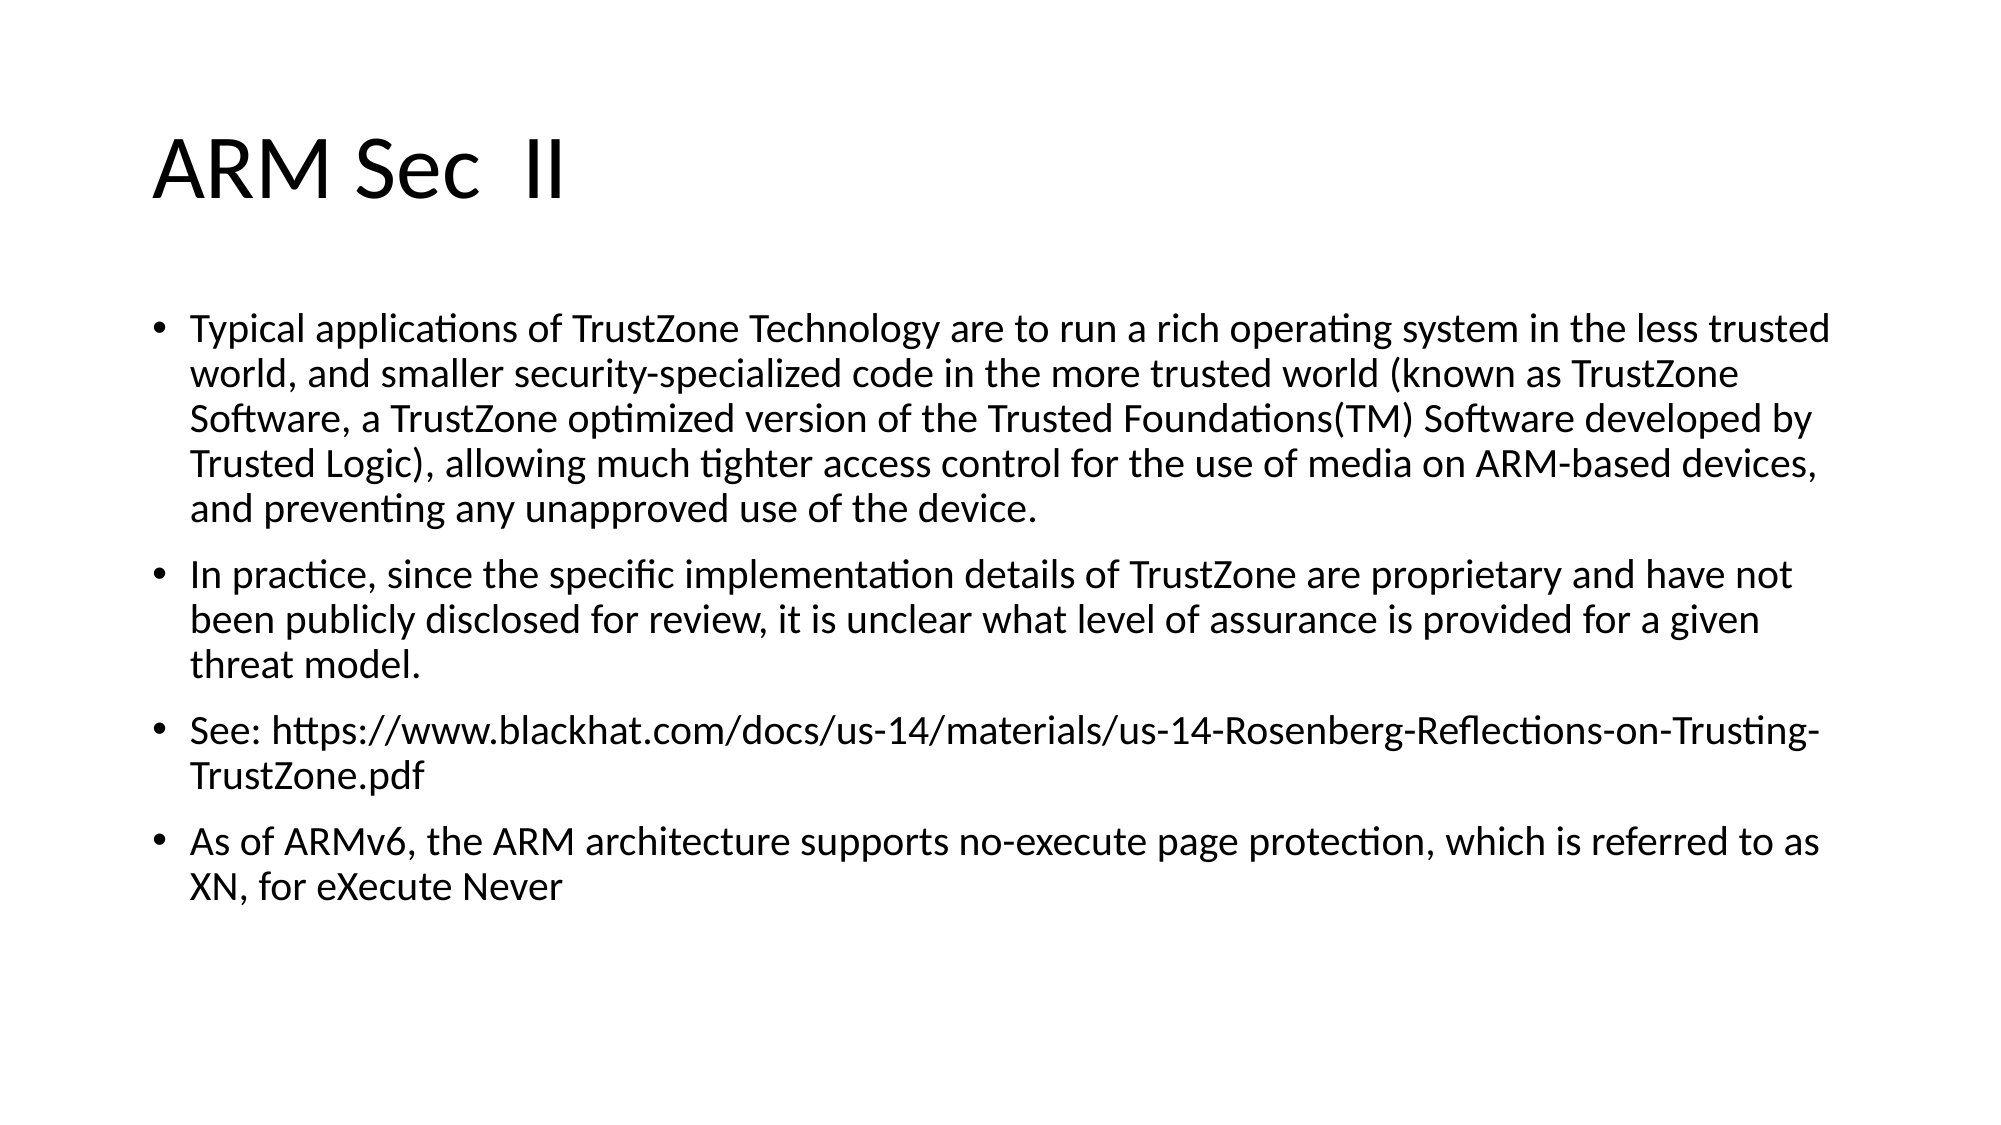

ARM Sec  II
Typical applications of TrustZone Technology are to run a rich operating system in the less trusted world, and smaller security-specialized code in the more trusted world (known as TrustZone Software, a TrustZone optimized version of the Trusted Foundations(TM) Software developed by Trusted Logic), allowing much tighter access control for the use of media on ARM-based devices, and preventing any unapproved use of the device.
In practice, since the specific implementation details of TrustZone are proprietary and have not been publicly disclosed for review, it is unclear what level of assurance is provided for a given threat model.
See: https://www.blackhat.com/docs/us-14/materials/us-14-Rosenberg-Reflections-on-Trusting-TrustZone.pdf
As of ARMv6, the ARM architecture supports no-execute page protection, which is referred to as XN, for eXecute Never